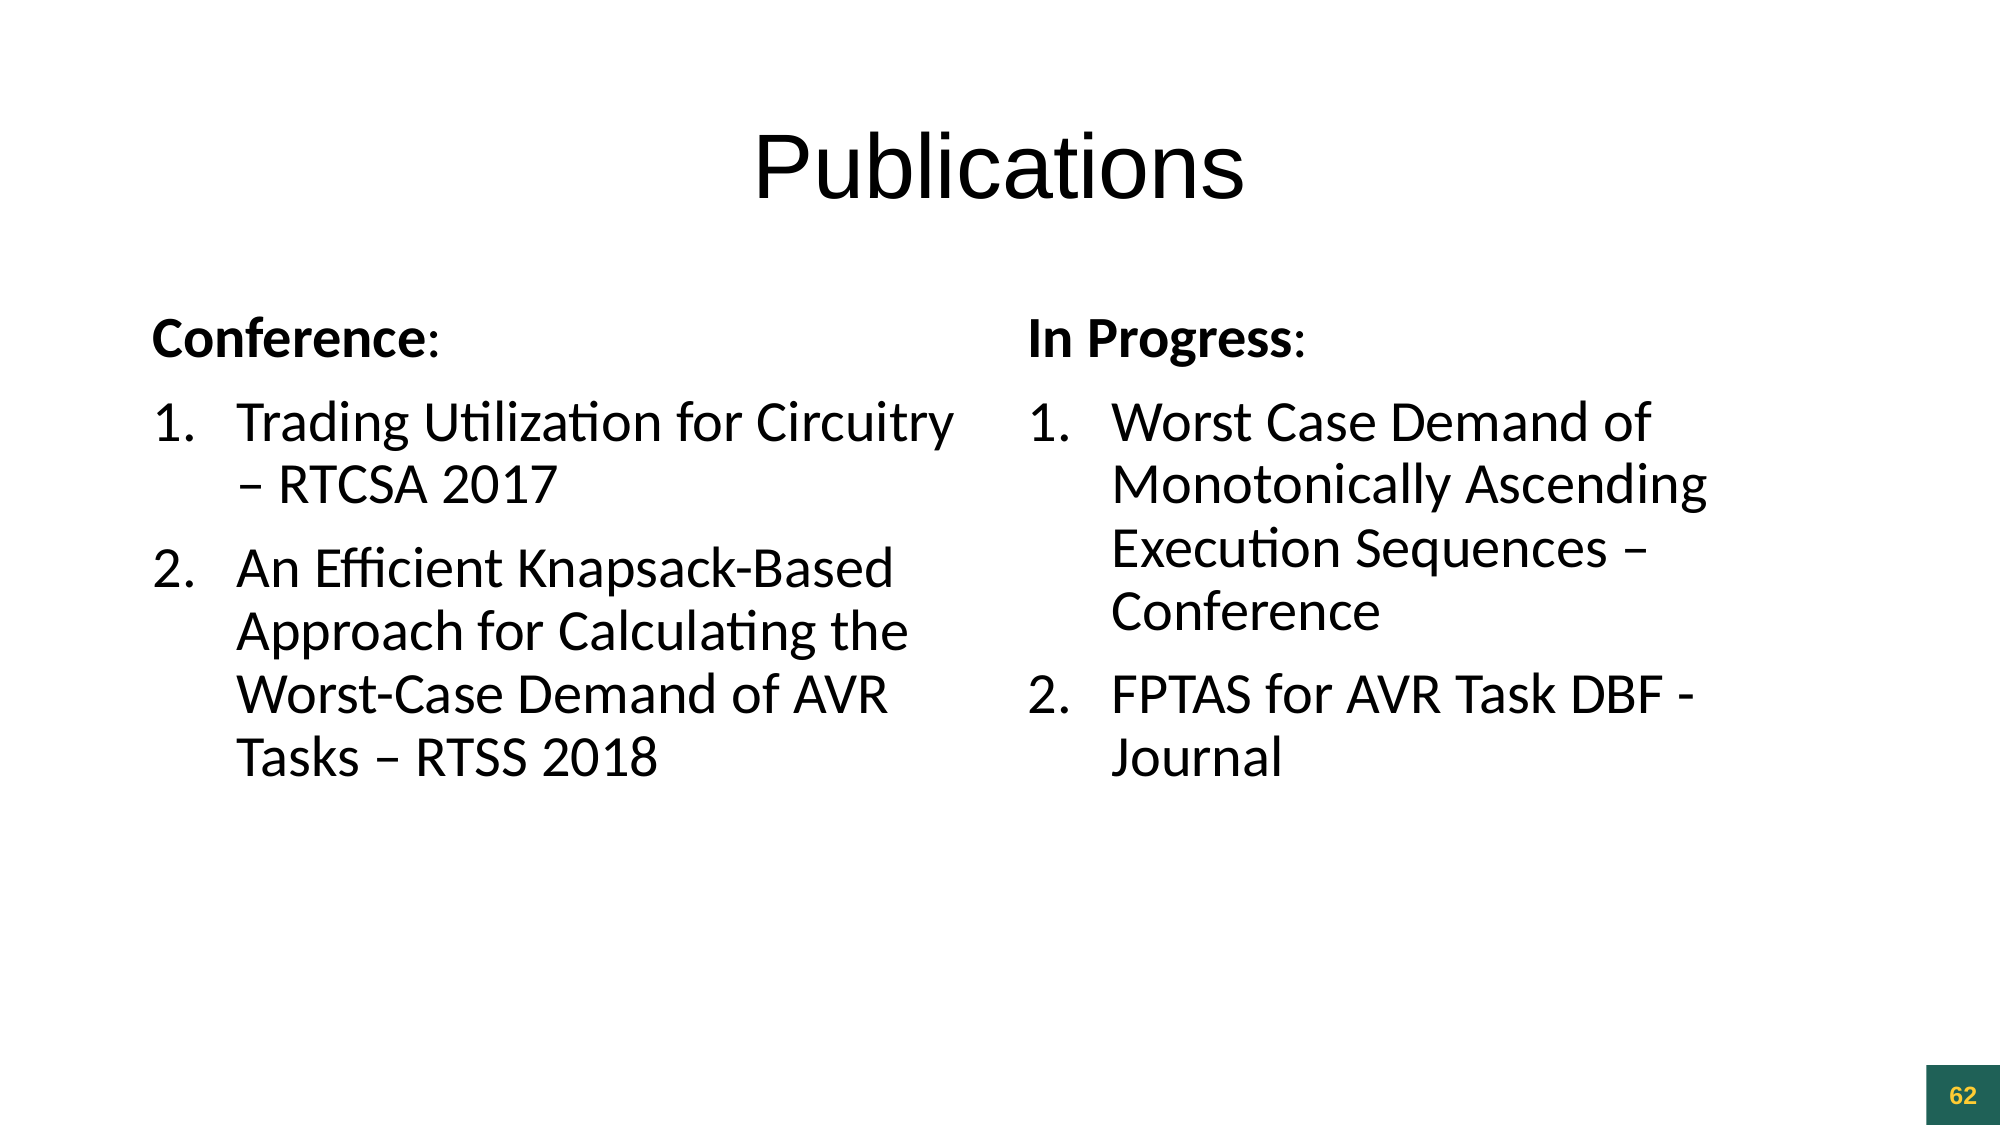

# Publications
Conference:
Trading Utilization for Circuitry – RTCSA 2017
An Efficient Knapsack-Based Approach for Calculating the Worst-Case Demand of AVR Tasks – RTSS 2018
In Progress:
Worst Case Demand of Monotonically Ascending Execution Sequences – Conference
FPTAS for AVR Task DBF - Journal
62